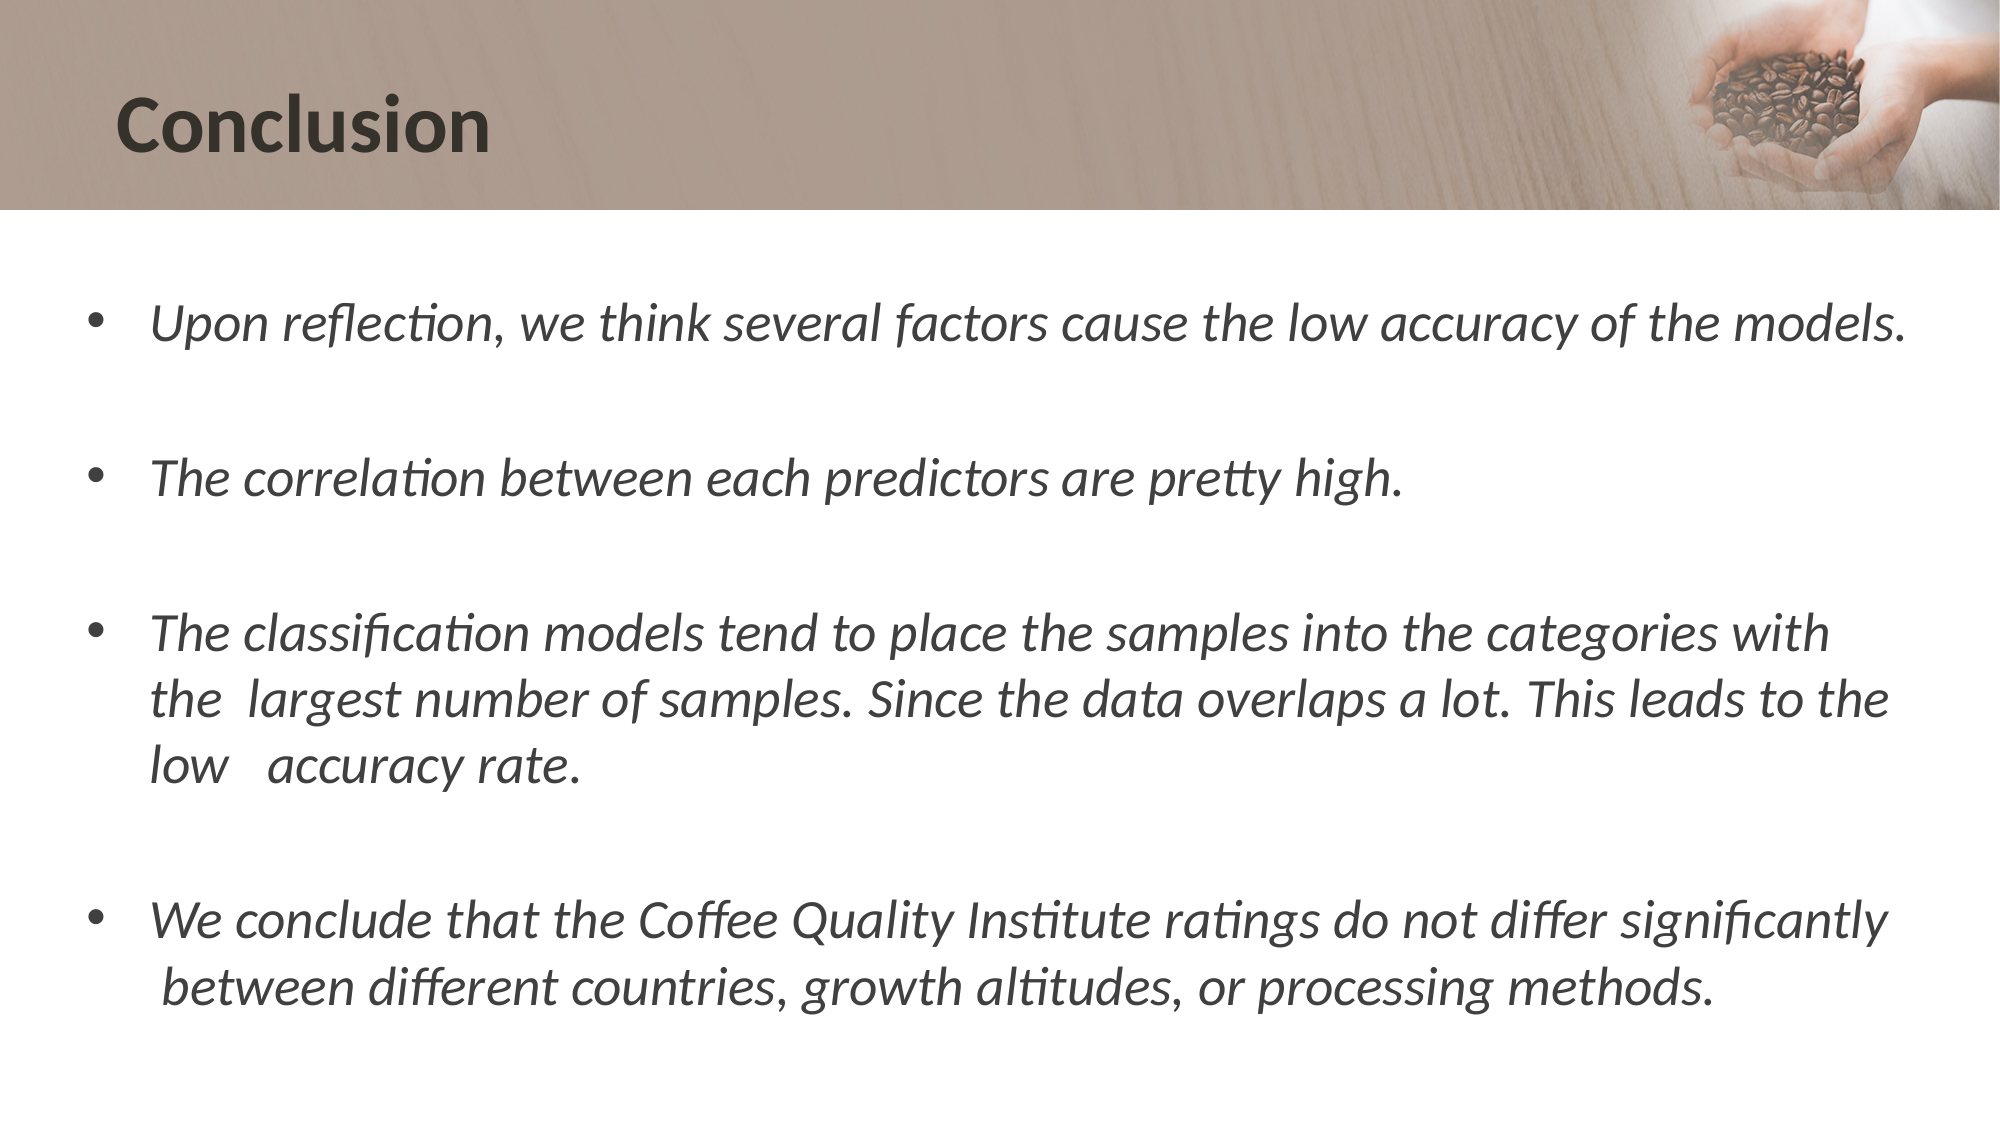

# Conclusion
Upon reflection, we think several factors cause the low accuracy of the models.

The correlation between each predictors are pretty high.

The classification models tend to place the samples into the categories with the  largest number of samples. Since the data overlaps a lot. This leads to the low   accuracy rate.

We conclude that the Coffee Quality Institute ratings do not differ significantly   between different countries, growth altitudes, or processing methods.